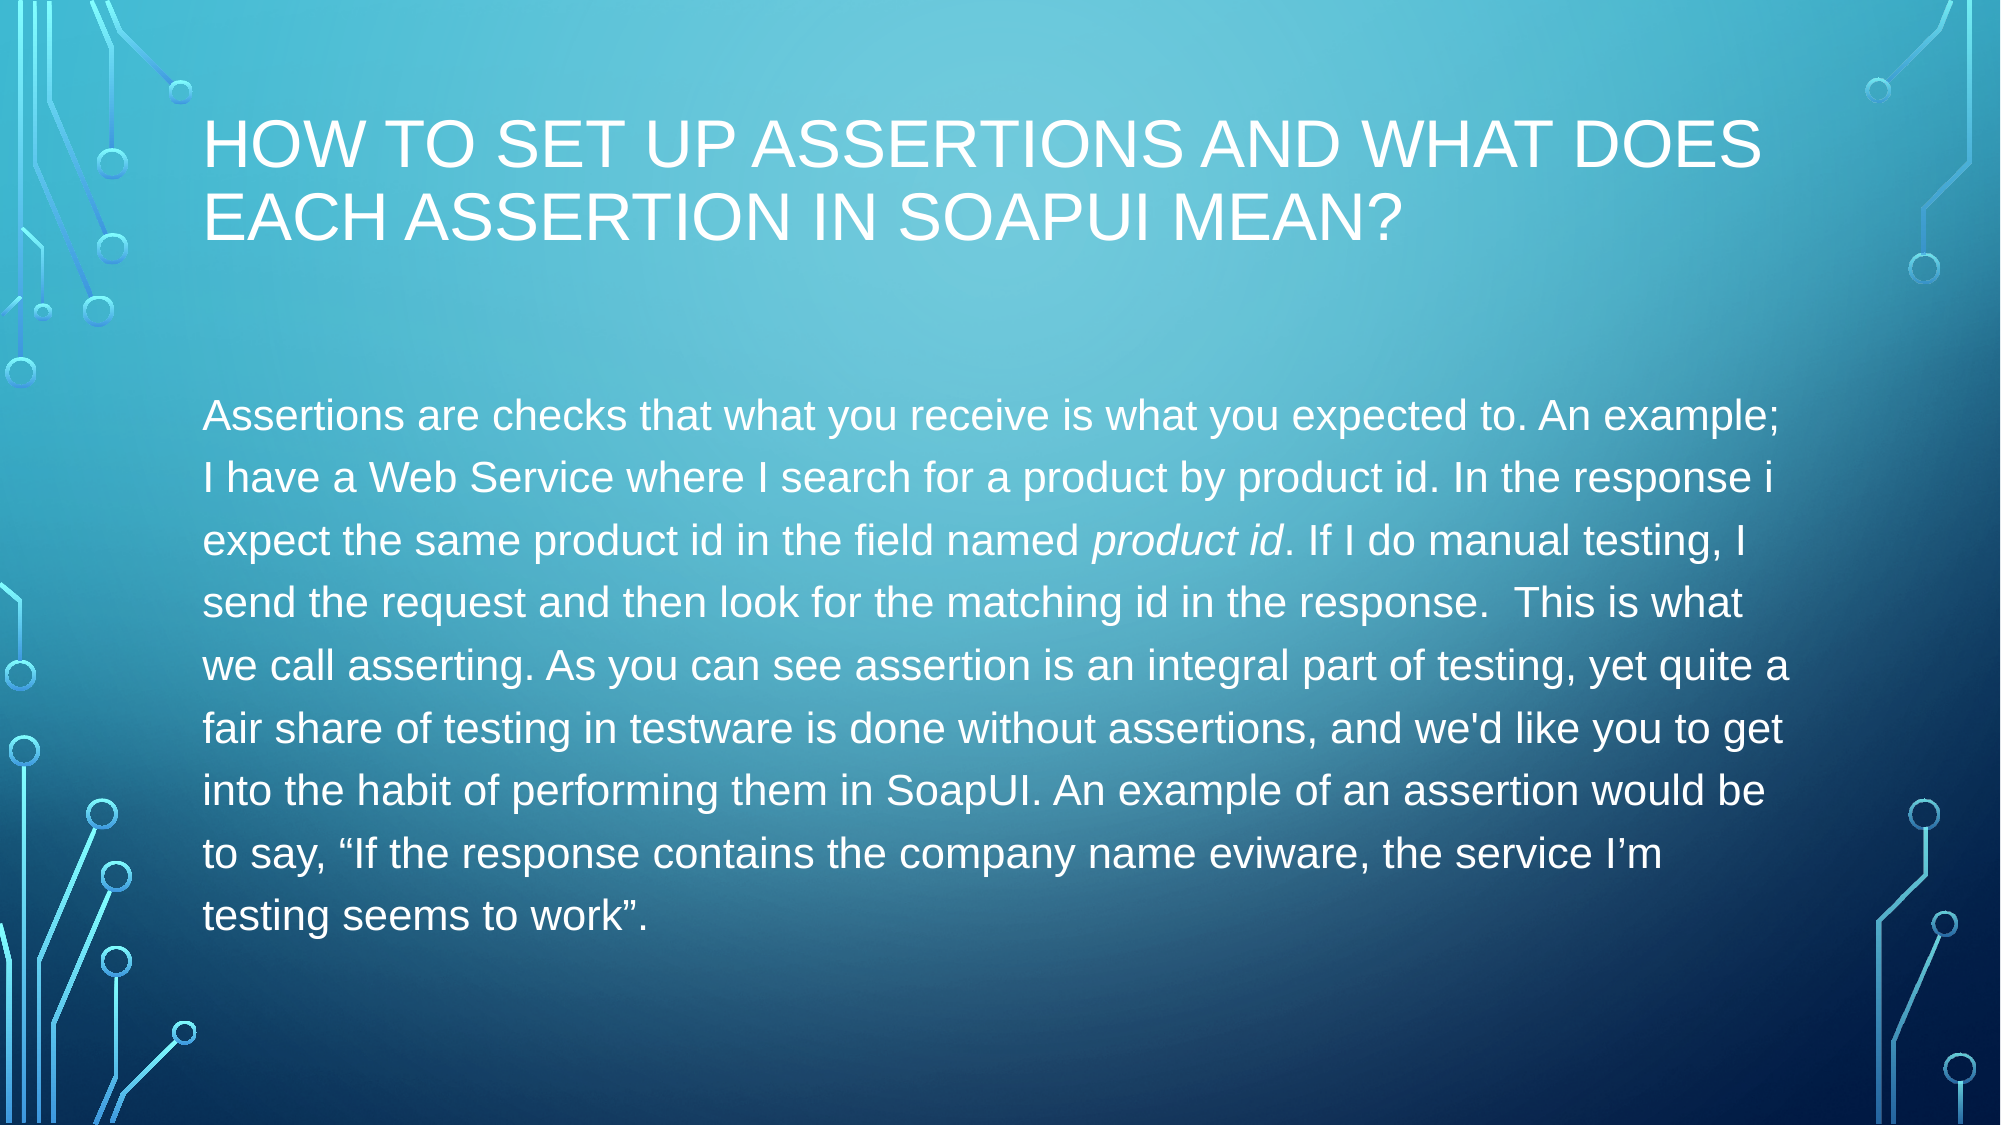

# How to set up Assertions and what does each assertion in SOAPui mean?
Assertions are checks that what you receive is what you expected to. An example; I have a Web Service where I search for a product by product id. In the response i expect the same product id in the field named product id. If I do manual testing, I send the request and then look for the matching id in the response.  This is what we call asserting. As you can see assertion is an integral part of testing, yet quite a fair share of testing in testware is done without assertions, and we'd like you to get into the habit of performing them in SoapUI. An example of an assertion would be to say, “If the response contains the company name eviware, the service I’m testing seems to work”.